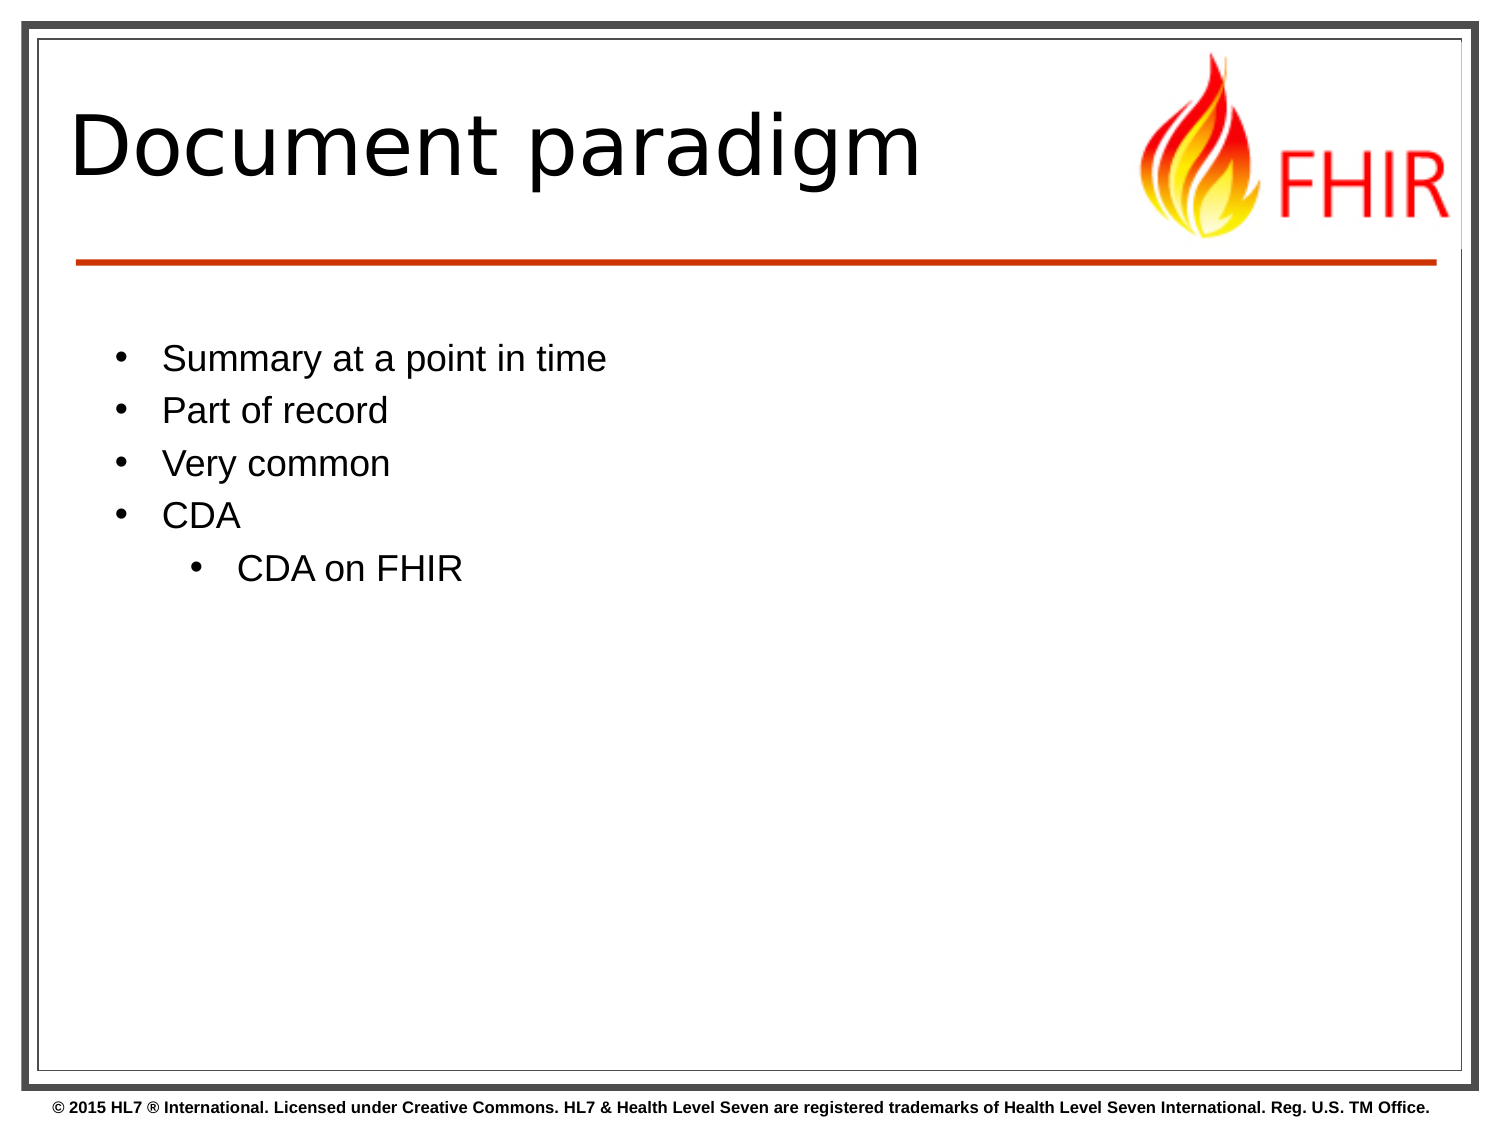

# Document paradigm
Summary at a point in time
Part of record
Very common
CDA
CDA on FHIR